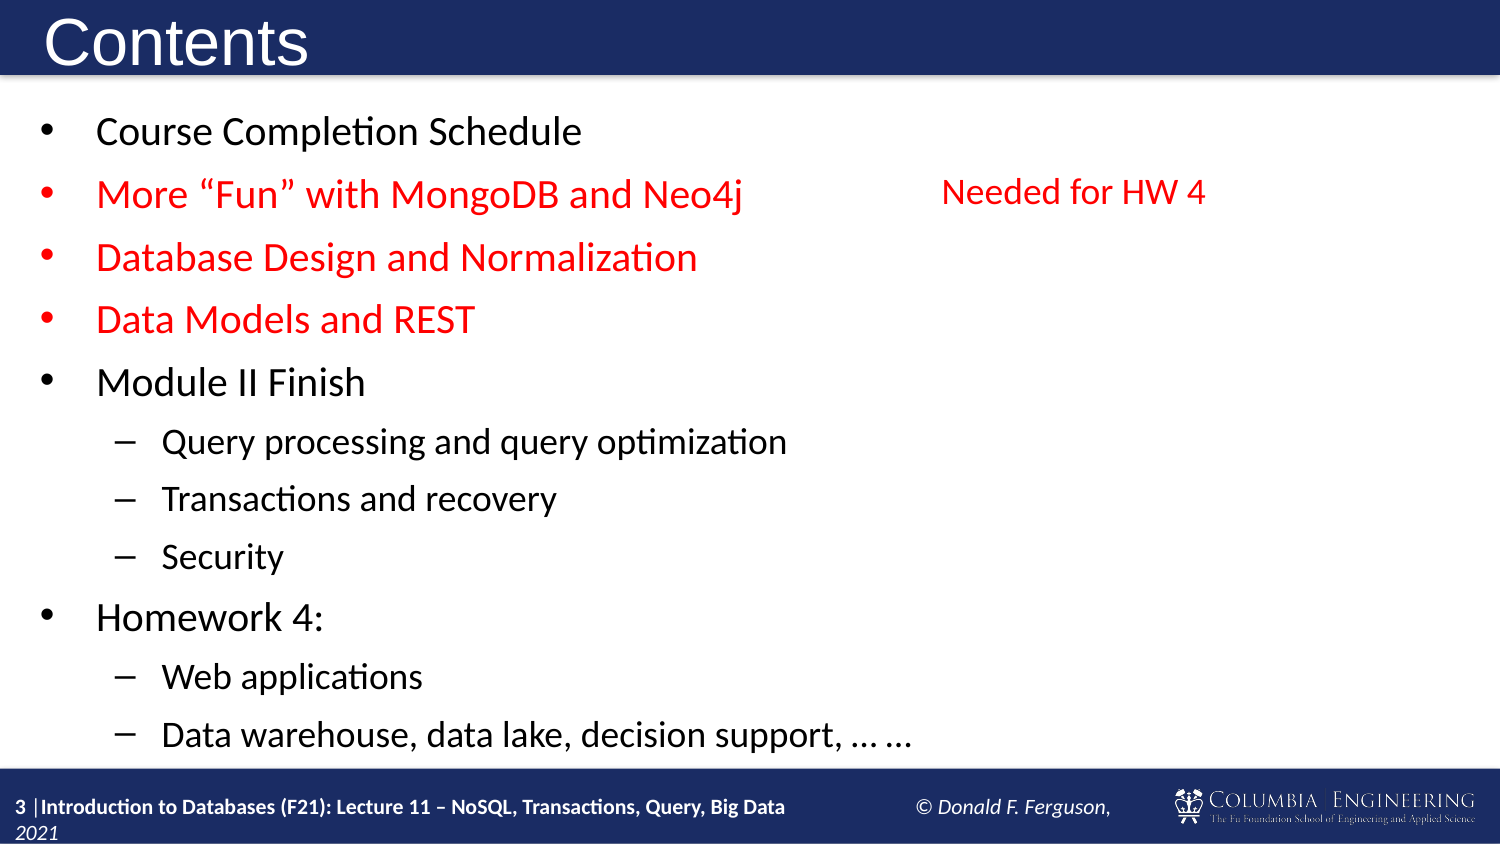

# Contents
Course Completion Schedule
More “Fun” with MongoDB and Neo4j
Database Design and Normalization
Data Models and REST
Module II Finish
Query processing and query optimization
Transactions and recovery
Security
Homework 4:
Web applications
Data warehouse, data lake, decision support, … …

Needed for HW 4